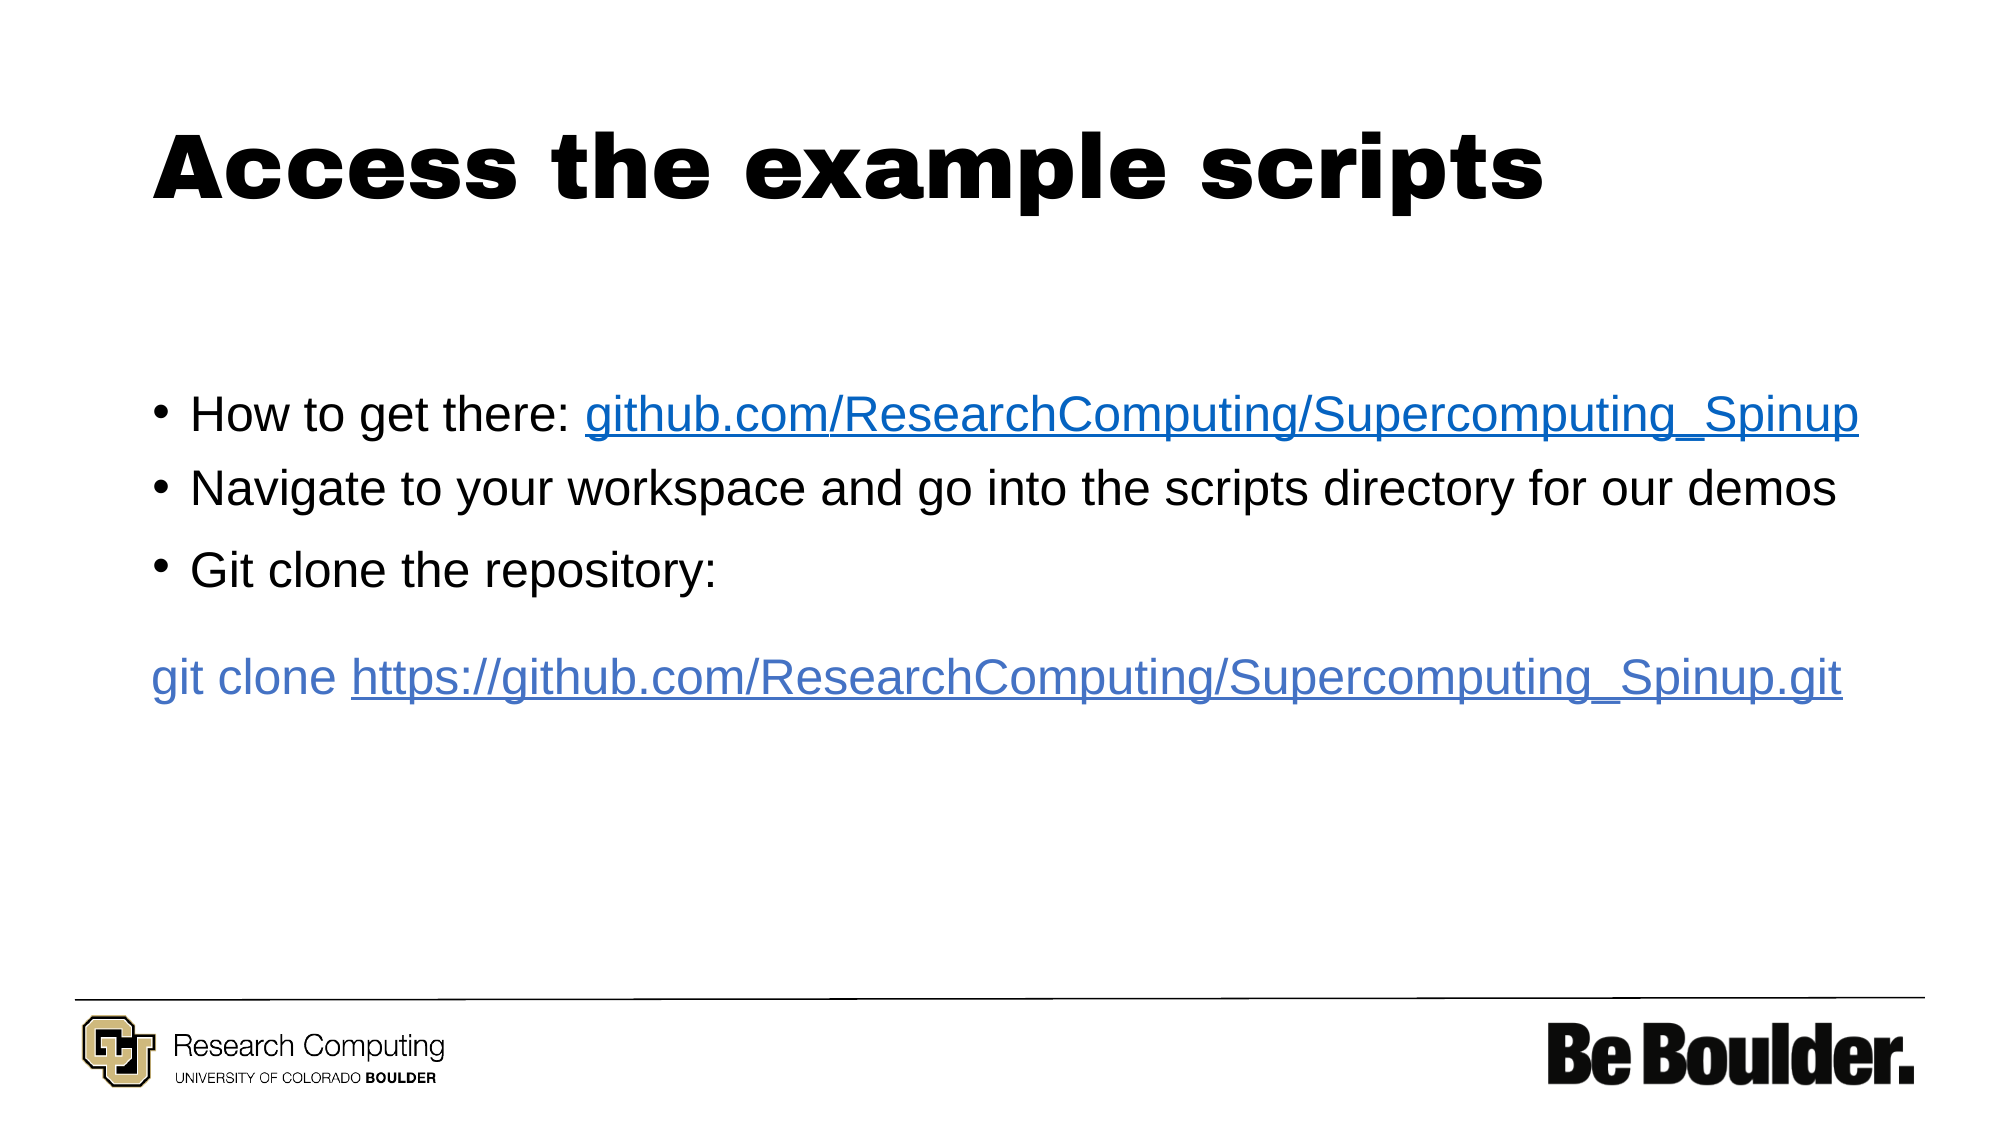

# Access the example scripts

How to get there: github.com/ResearchComputing/Supercomputing_Spinup
Navigate to your workspace and go into the scripts directory for our demos
Git clone the repository:

git clone https://github.com/ResearchComputing/Supercomputing_Spinup.git